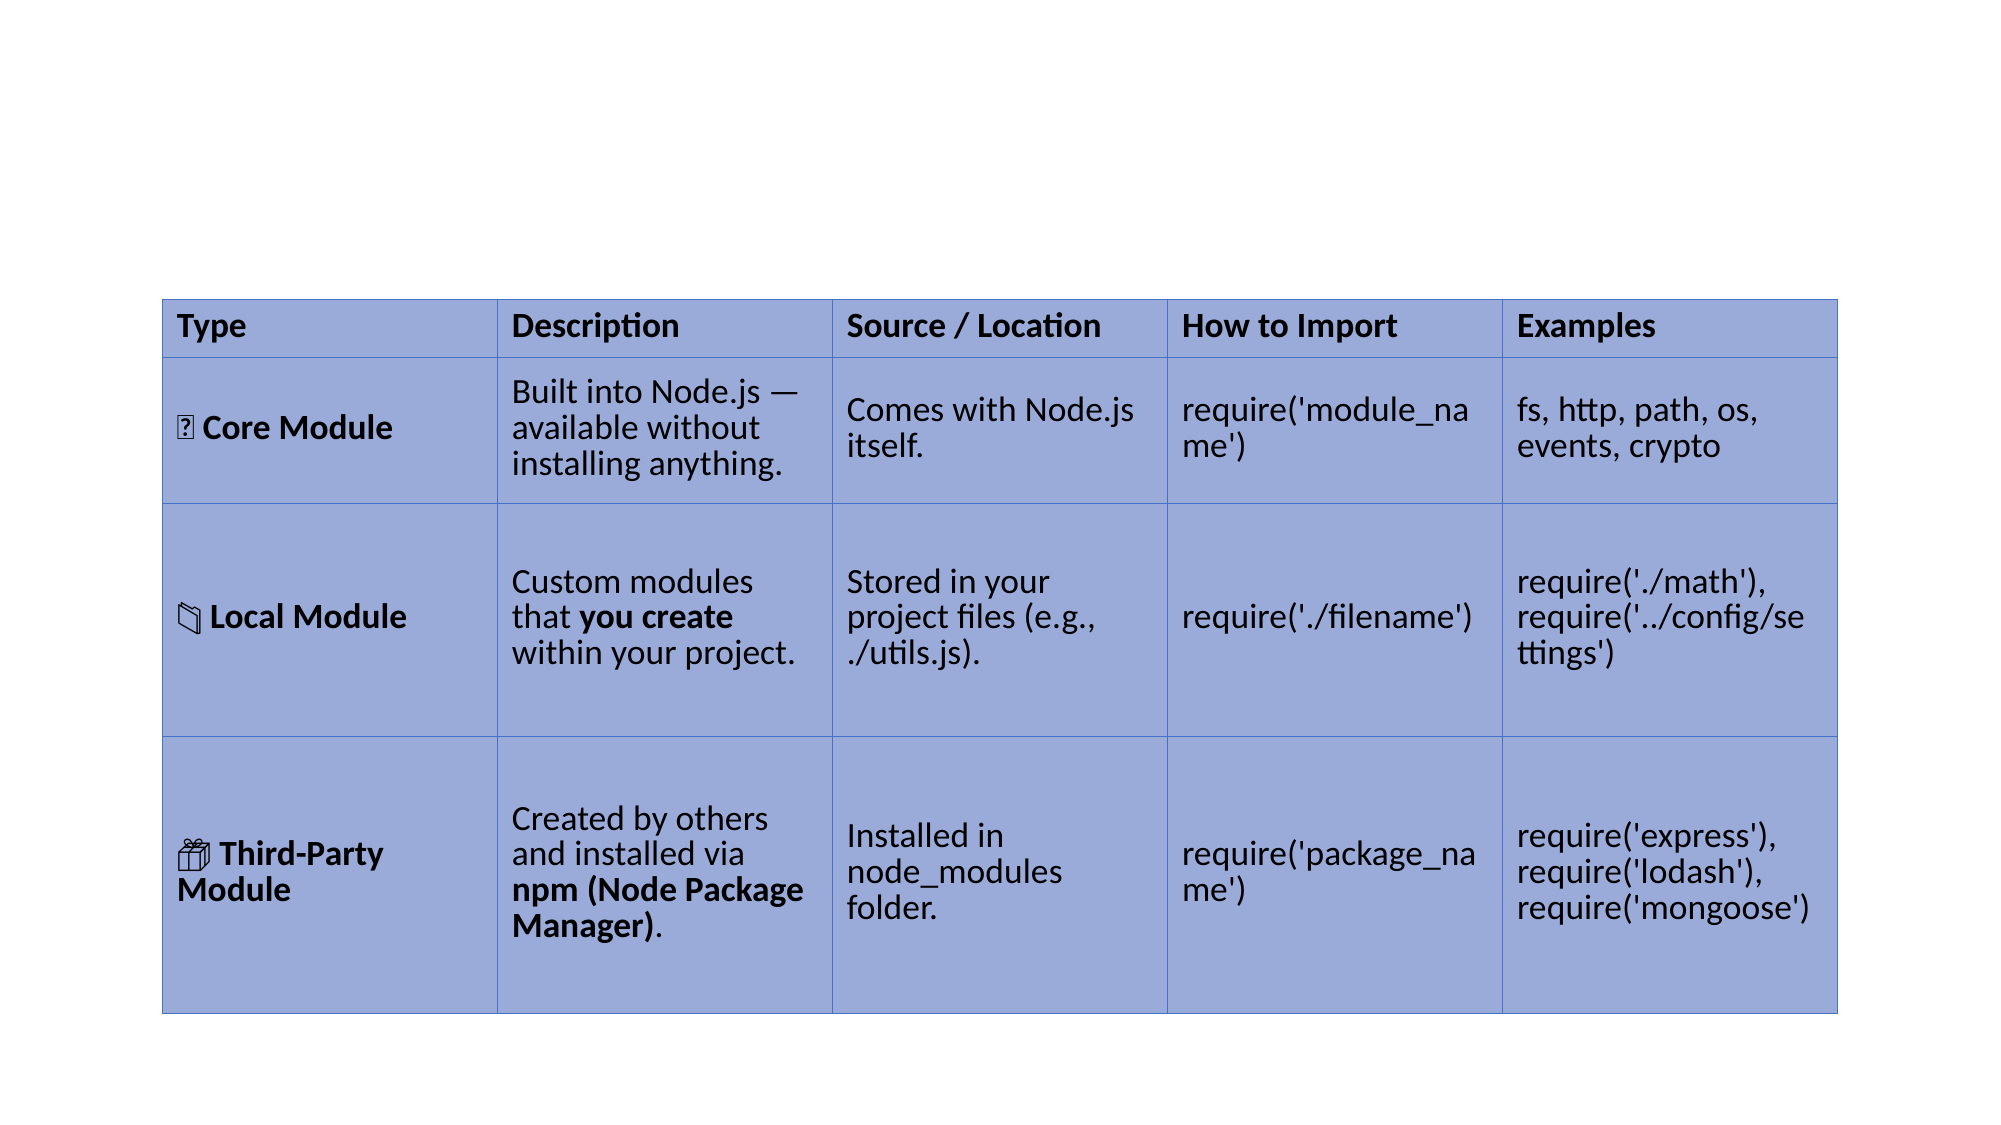

| Type | Description | Source / Location | How to Import | Examples |
| --- | --- | --- | --- | --- |
| 🧩 Core Module | Built into Node.js — available without installing anything. | Comes with Node.js itself. | require('module\_name') | fs, http, path, os, events, crypto |
| 📁 Local Module | Custom modules that you create within your project. | Stored in your project files (e.g., ./utils.js). | require('./filename') | require('./math'), require('../config/settings') |
| 📦 Third-Party Module | Created by others and installed via npm (Node Package Manager). | Installed in node\_modules folder. | require('package\_name') | require('express'), require('lodash'), require('mongoose') |